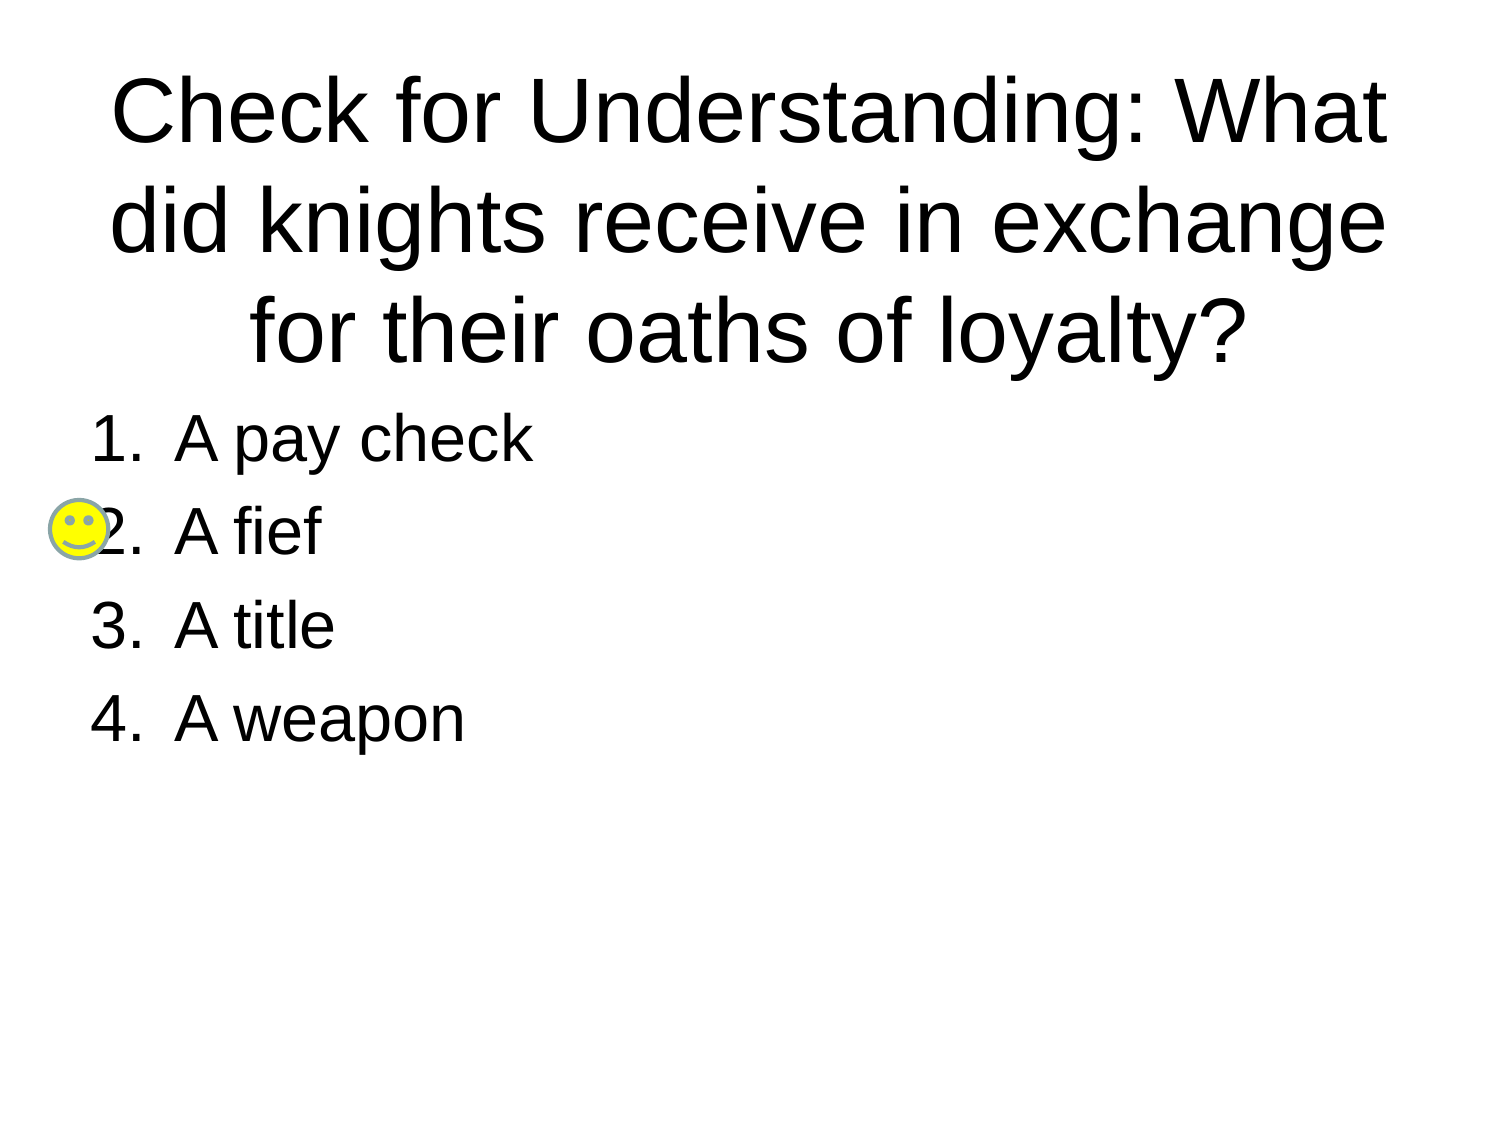

# Check for Understanding: What did knights receive in exchange for their oaths of loyalty?
A pay check
A fief
A title
A weapon

30
of
30